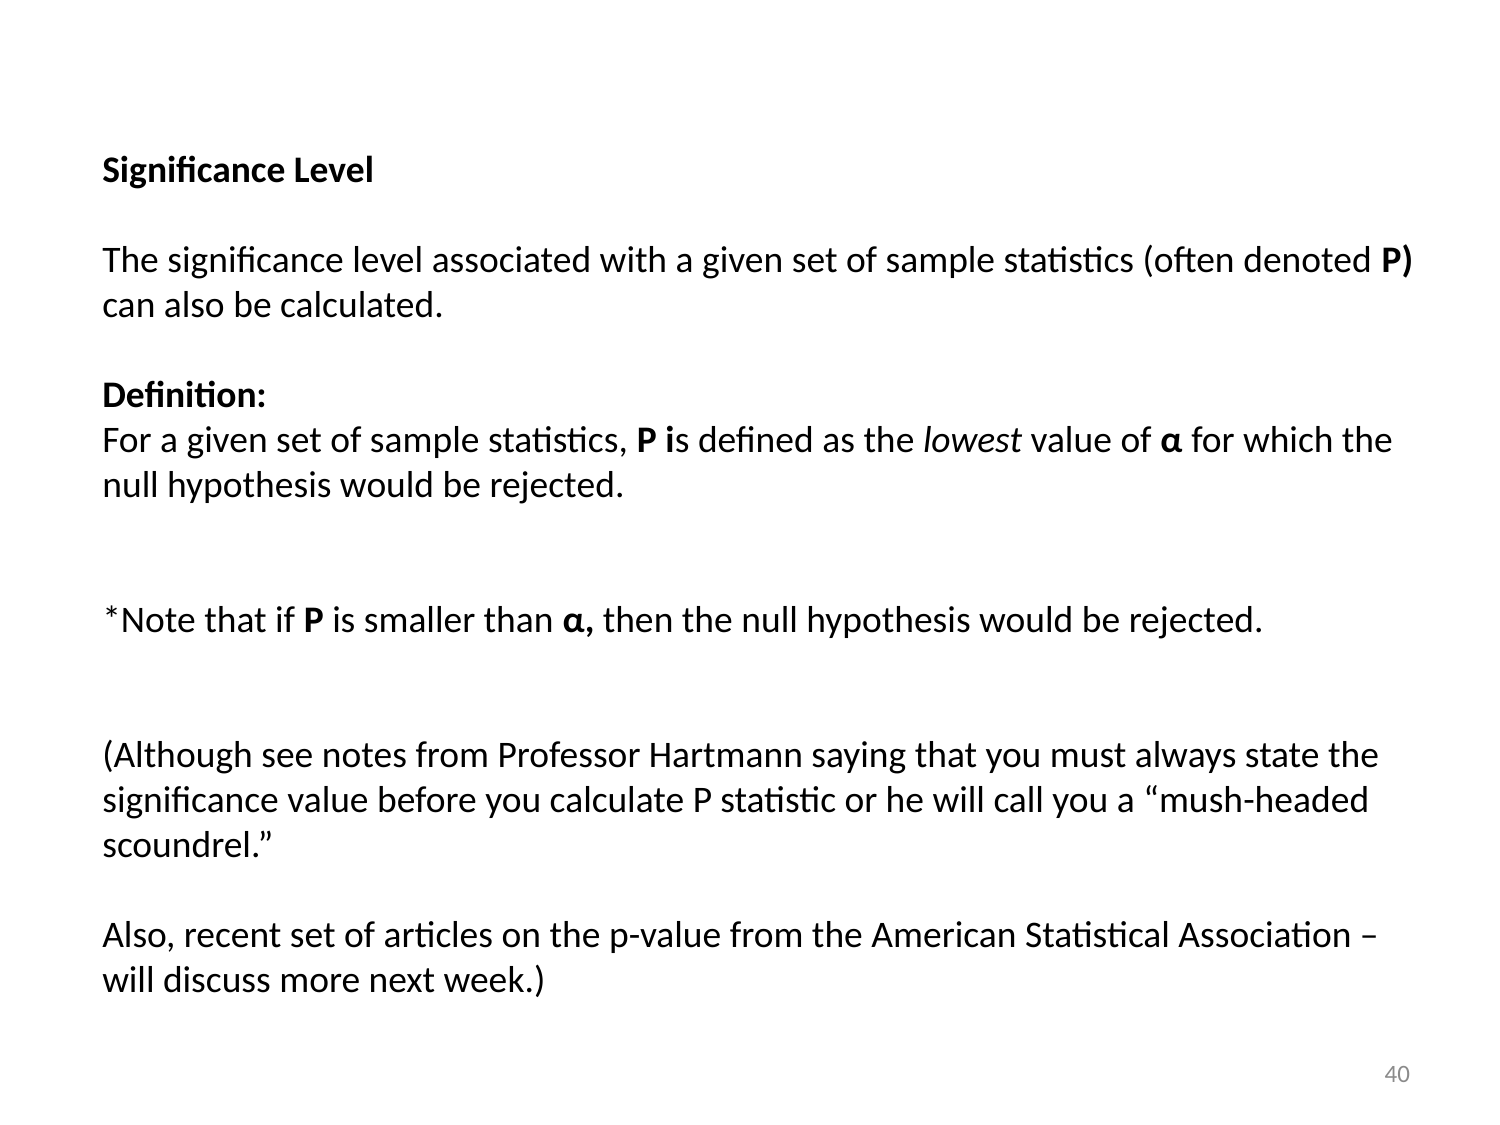

Significance Level

The significance level associated with a given set of sample statistics (often denoted P) can also be calculated.

Definition:
For a given set of sample statistics, P is defined as the lowest value of α for which the null hypothesis would be rejected.

*Note that if P is smaller than α, then the null hypothesis would be rejected.

(Although see notes from Professor Hartmann saying that you must always state the significance value before you calculate P statistic or he will call you a “mush-headed scoundrel.”

Also, recent set of articles on the p-value from the American Statistical Association – will discuss more next week.)
40